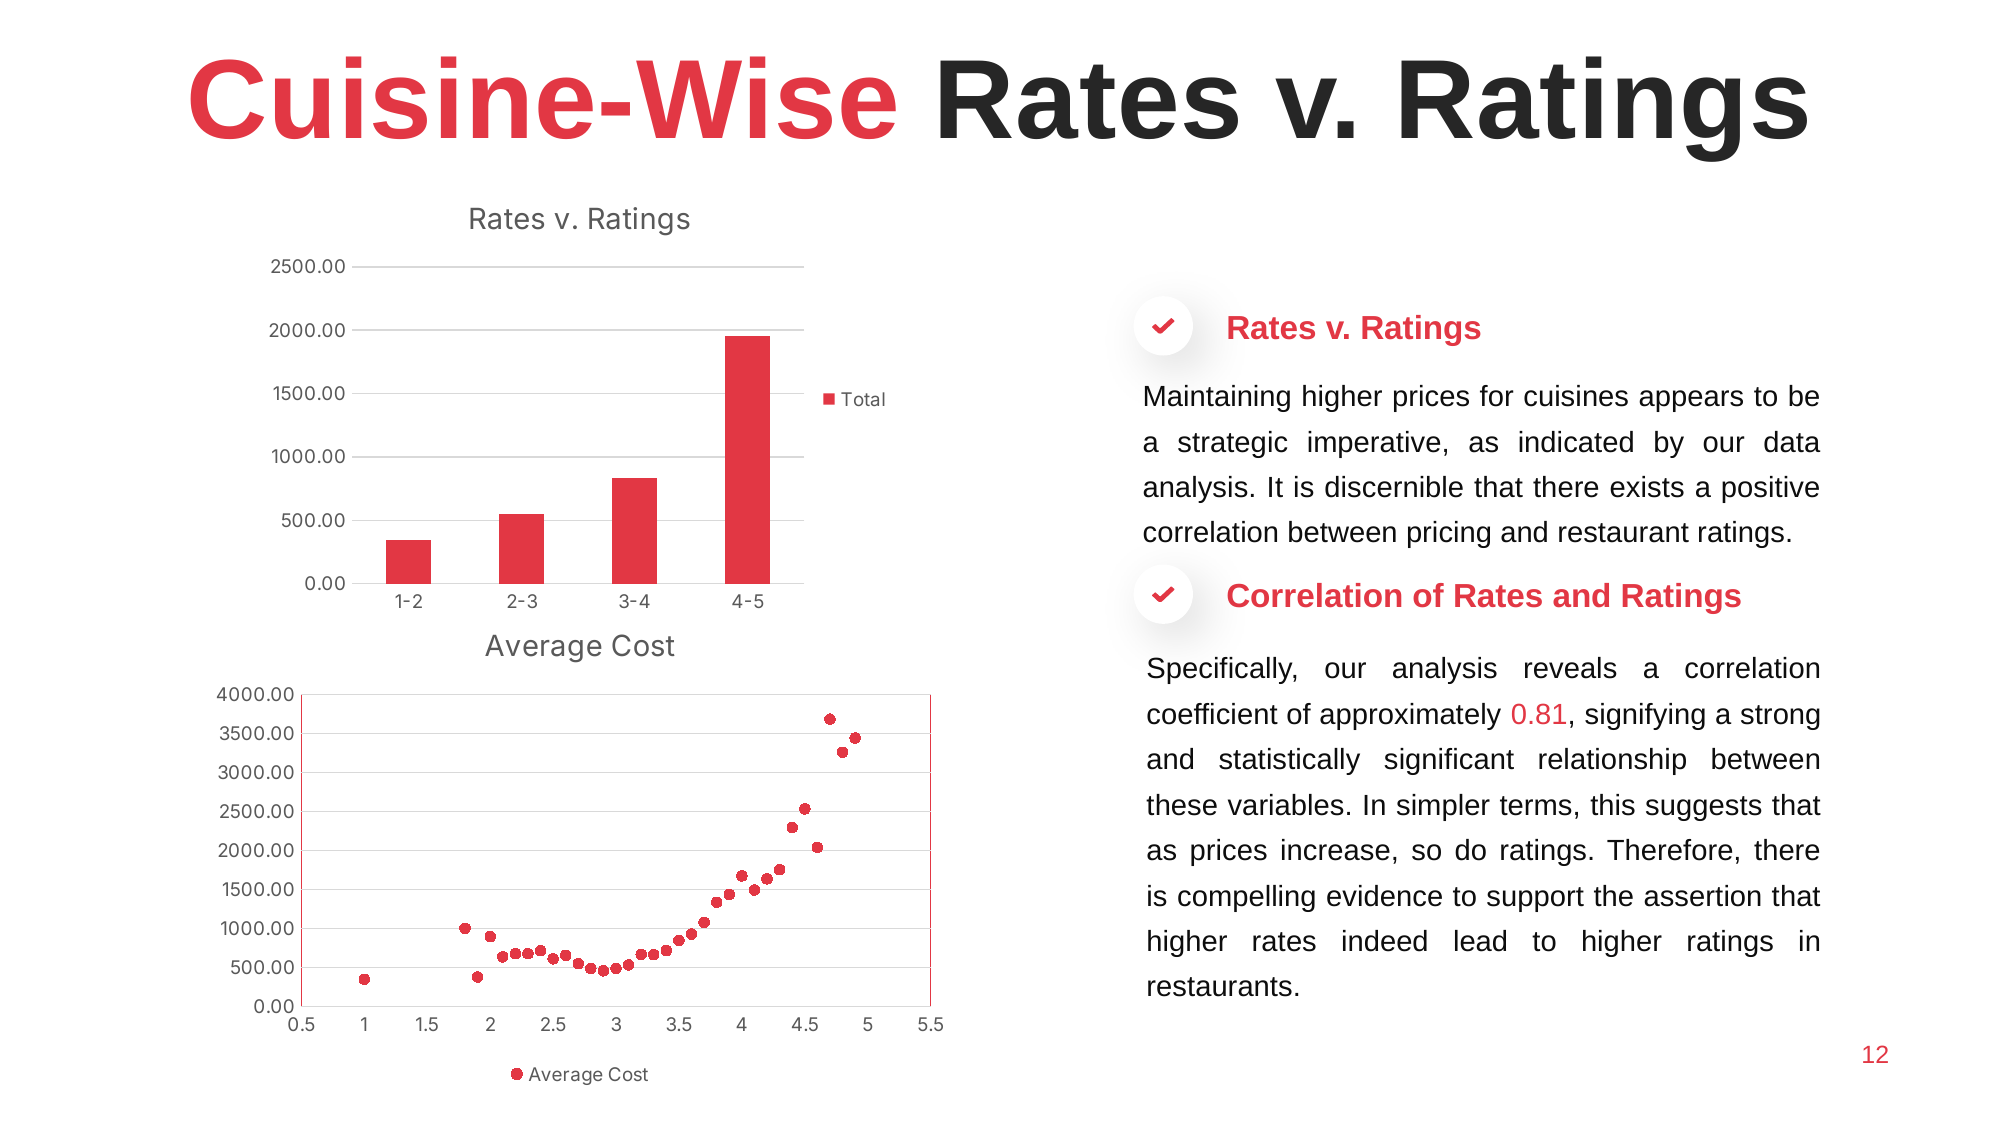

Cuisine-Wise Rates v. Ratings

### Chart: Rates v. Ratings

| Category | Total |
|---|---|
| 1-2 | 346.51675964667595 |
| 2-3 | 546.6570979020978 |
| 3-4 | 833.9111285403053 |
| 4-5 | 1953.20992753623 |
Rates v. Ratings

Maintaining higher prices for cuisines appears to be a strategic imperative, as indicated by our data analysis. It is discernible that there exists a positive correlation between pricing and restaurant ratings.

Correlation of Rates and Ratings

### Chart:

| Category | Average Cost |
|---|---|
Specifically, our analysis reveals a correlation coefficient of approximately 0.81, signifying a strong and statistically significant relationship between these variables. In simpler terms, this suggests that as prices increase, so do ratings. Therefore, there is compelling evidence to support the assertion that higher rates indeed lead to higher ratings in restaurants.